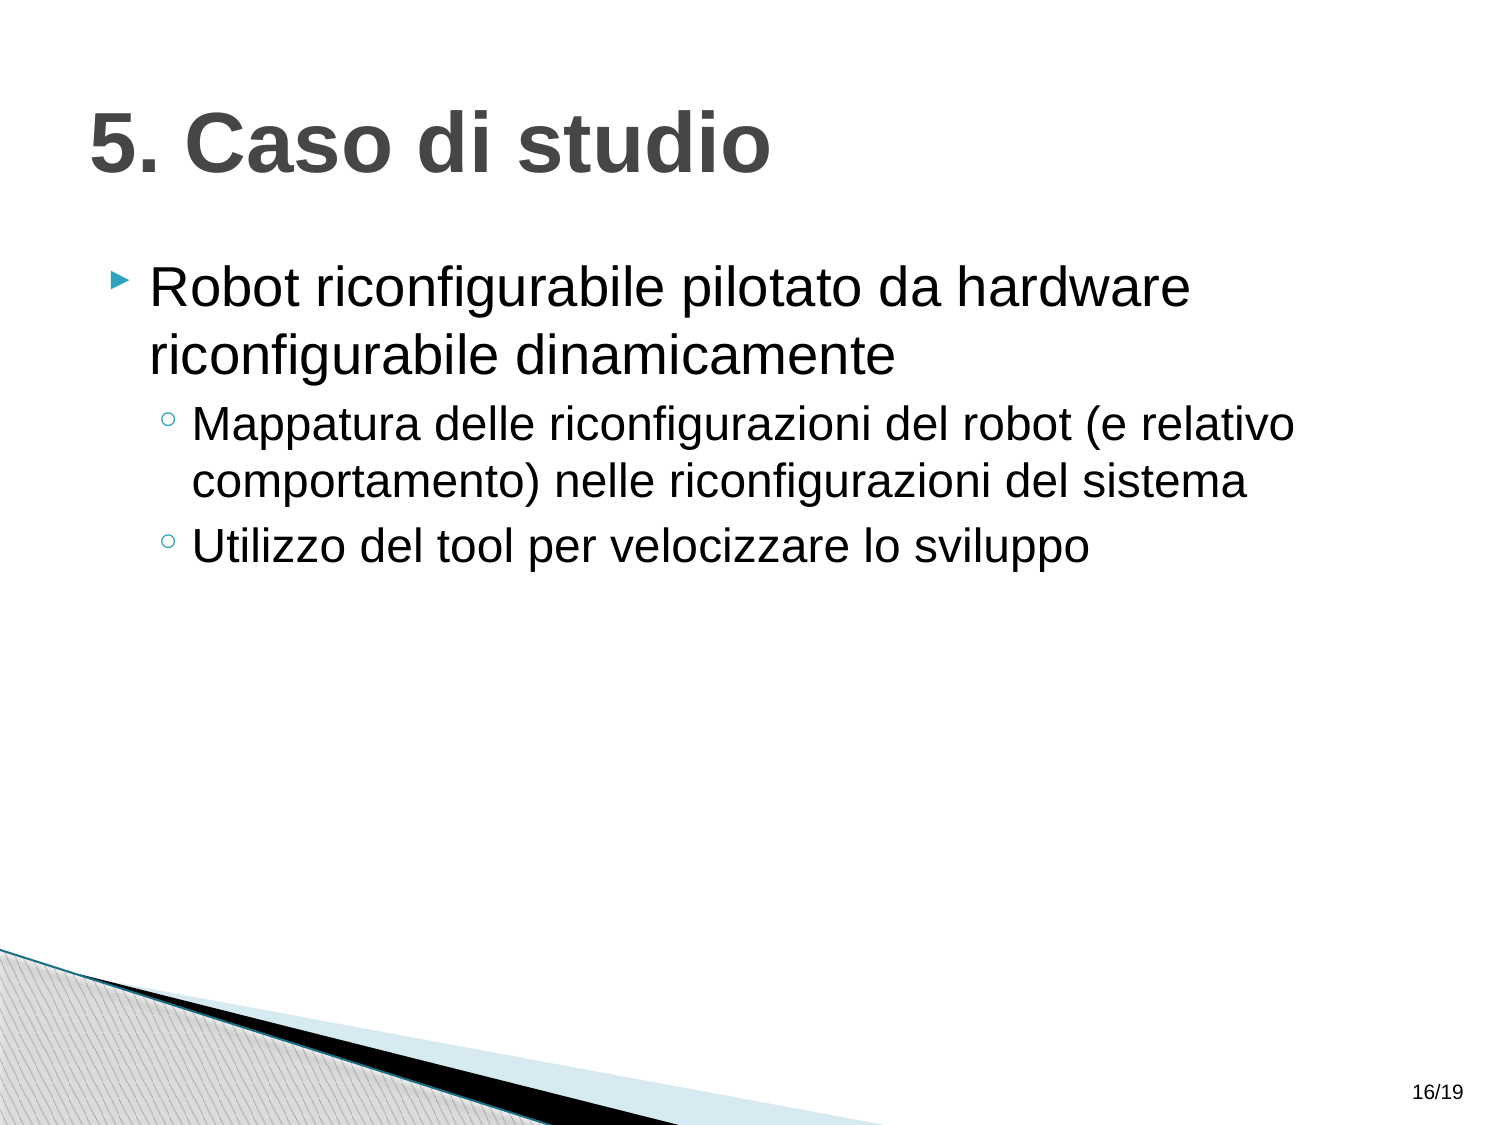

# 5. Caso di studio
Robot riconfigurabile pilotato da hardware riconfigurabile dinamicamente
Mappatura delle riconfigurazioni del robot (e relativo comportamento) nelle riconfigurazioni del sistema
Utilizzo del tool per velocizzare lo sviluppo
16/19